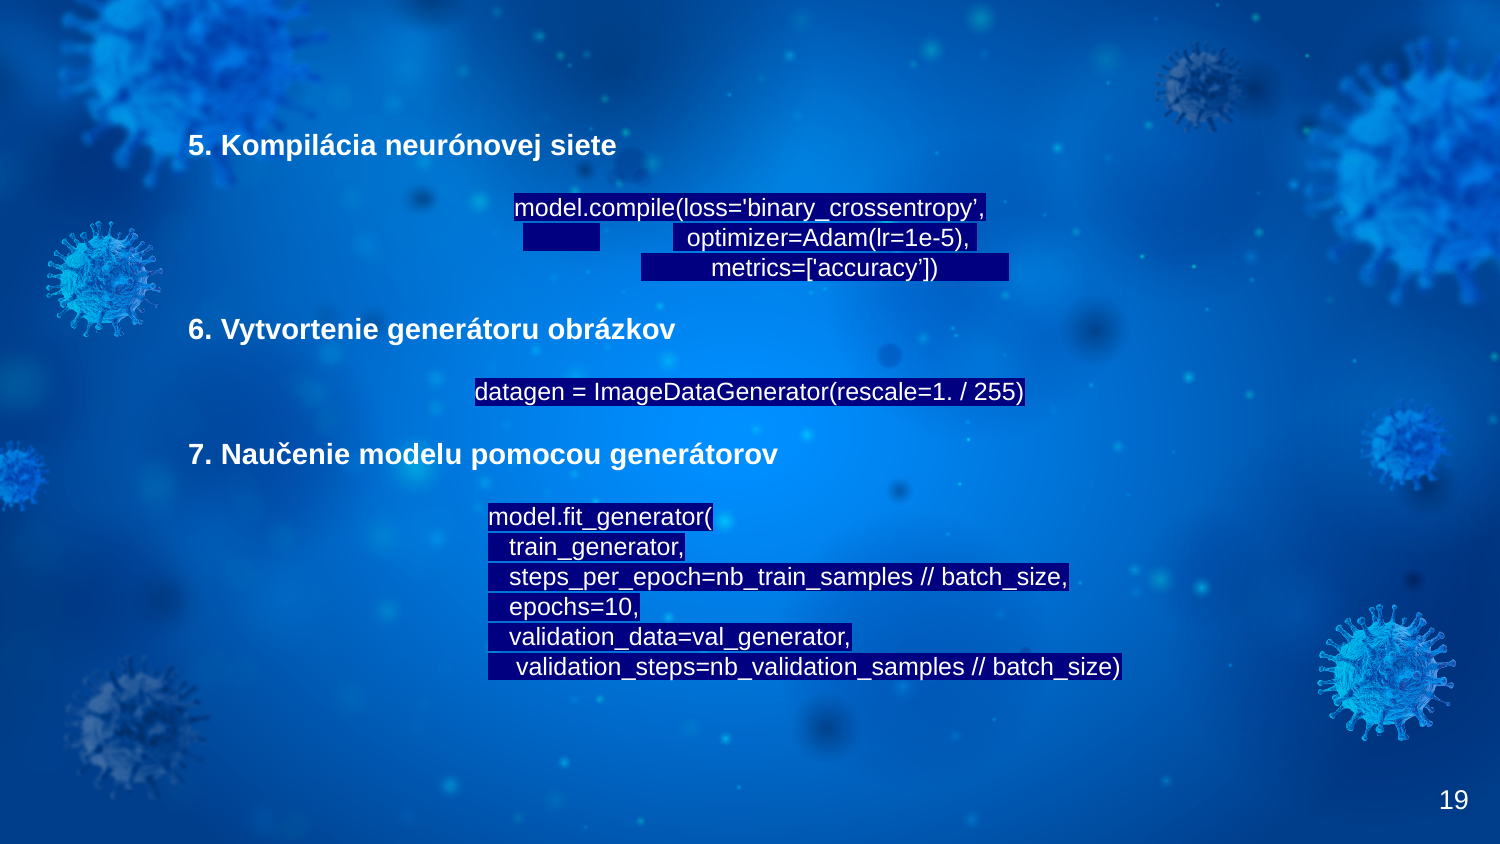

5. Kompilácia neurónovej siete

model.compile(loss='binary_crossentropy’,
           	  optimizer=Adam(lr=1e-5),
	          metrics=['accuracy’])

6. Vytvortenie generátoru obrázkov
datagen = ImageDataGenerator(rescale=1. / 255)

7. Naučenie modelu pomocou generátorov

		model.fit_generator(
		   train_generator,
 		   steps_per_epoch=nb_train_samples // batch_size,
 		   epochs=10,
 		   validation_data=val_generator,
		    validation_steps=nb_validation_samples // batch_size)

19